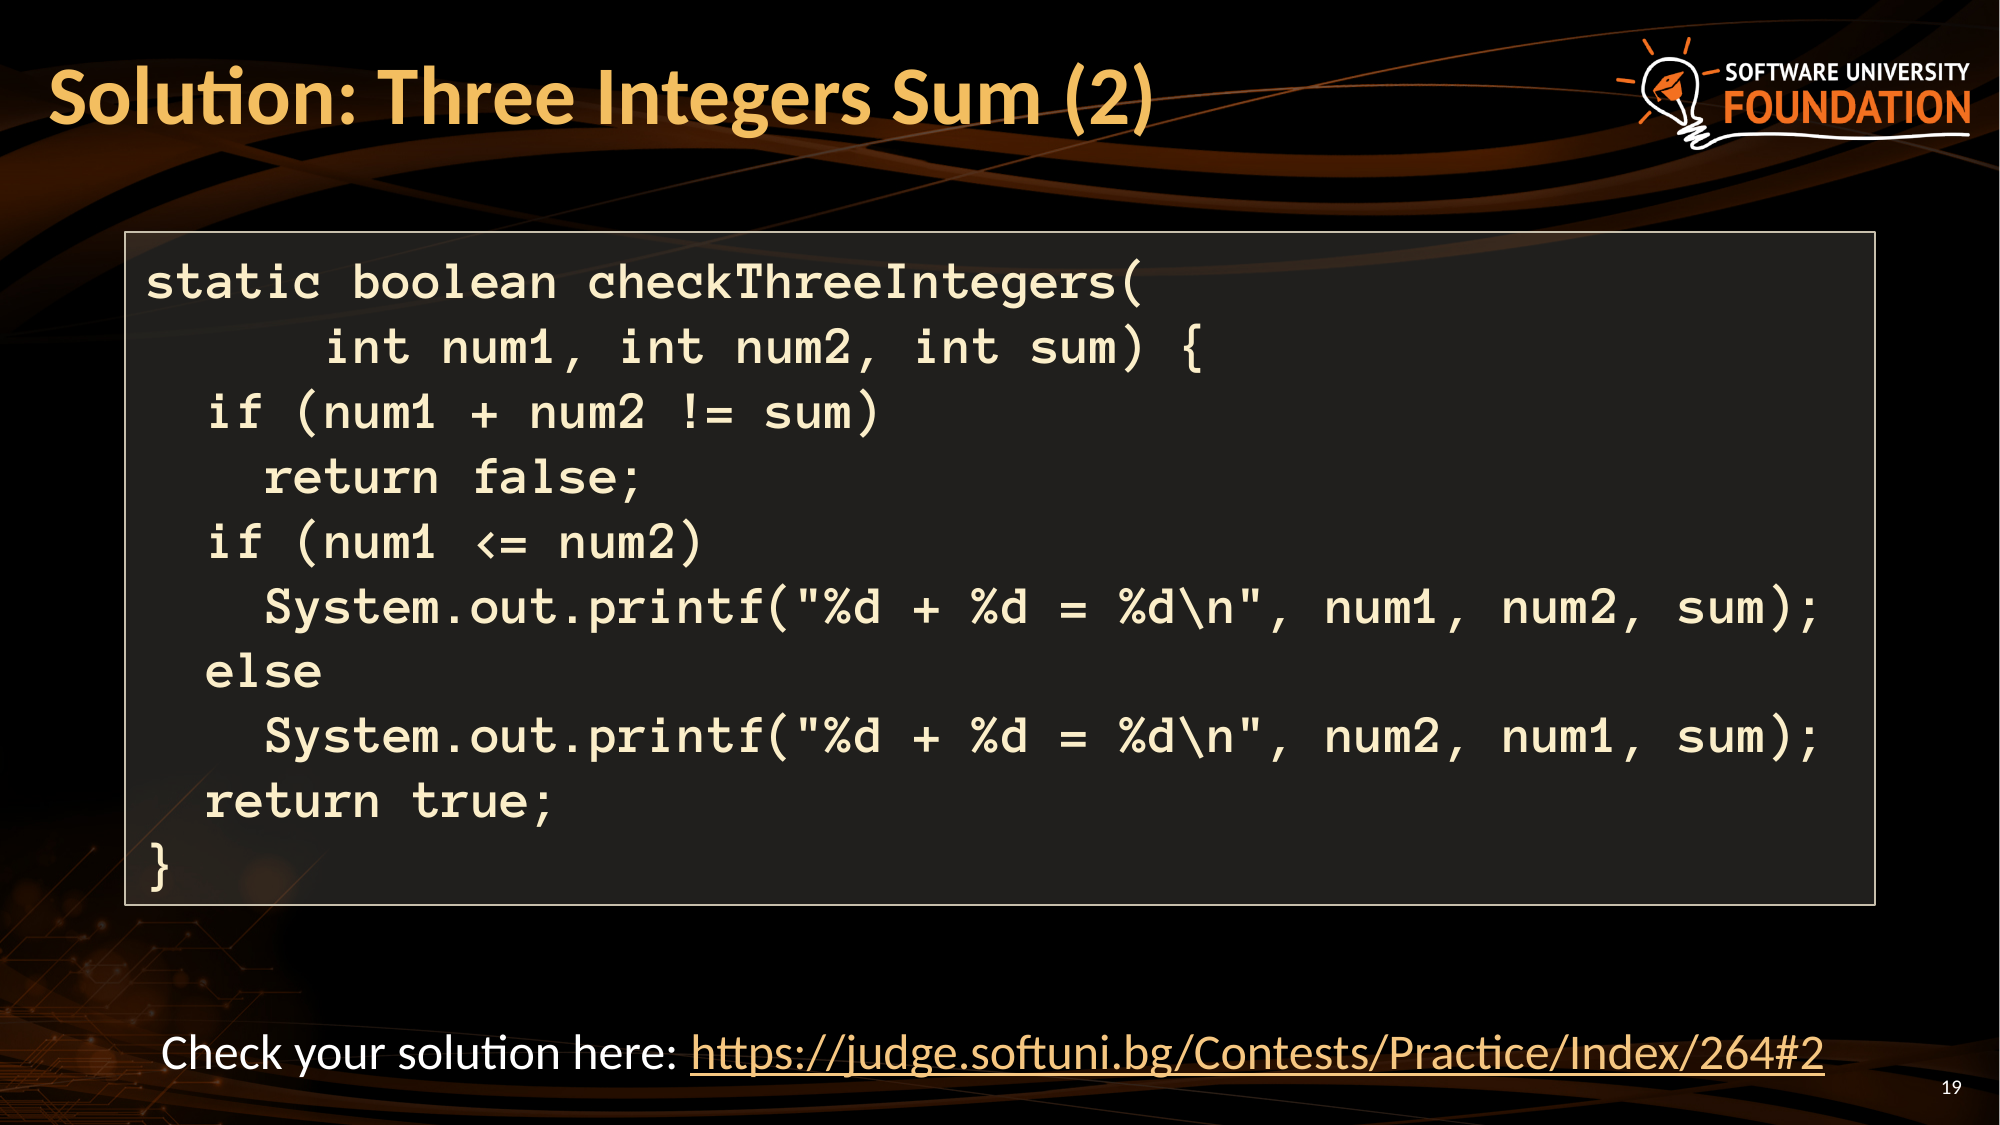

# Solution: Three Integers Sum (2)
static boolean checkThreeIntegers(
      int num1, int num2, int sum) {
  if (num1 + num2 != sum)
    return false;
  if (num1 <= num2)
    System.out.printf("%d + %d = %d\n", num1, num2, sum);
  else
    System.out.printf("%d + %d = %d\n", num2, num1, sum);
  return true;
}
Check your solution here: https://judge.softuni.bg/Contests/Practice/Index/264#2
19